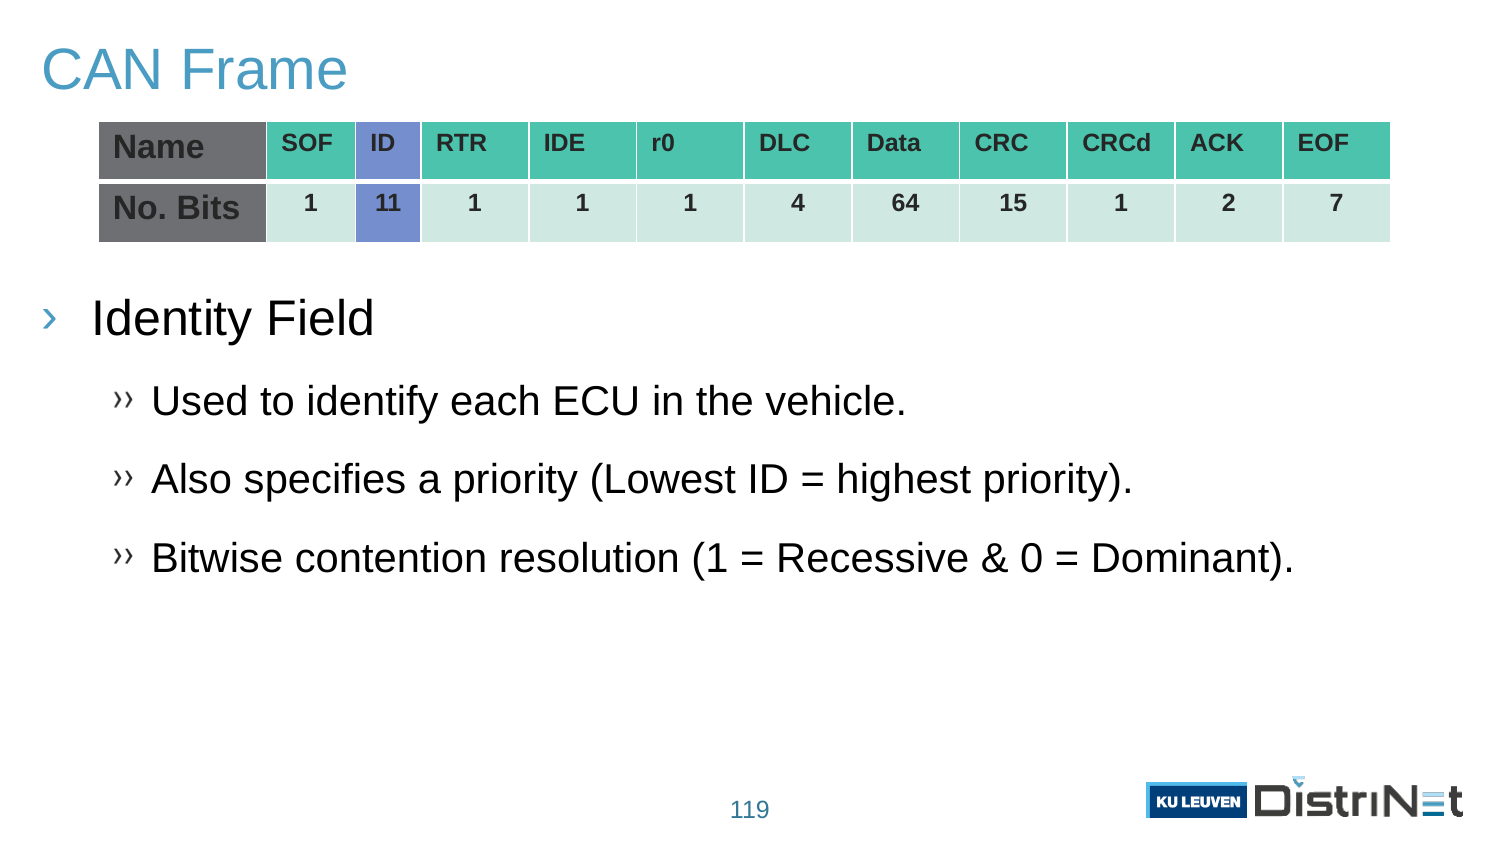

# CAN Frame
| Name | SOF | ID | RTR | IDE | r0 | DLC | Data | CRC | CRCd | ACK | EOF |
| --- | --- | --- | --- | --- | --- | --- | --- | --- | --- | --- | --- |
| No. Bits | 1 | 11 | 1 | 1 | 1 | 4 | 64 | 15 | 1 | 2 | 7 |
Identity Field
Used to identify each ECU in the vehicle.
Also specifies a priority (Lowest ID = highest priority).
Bitwise contention resolution (1 = Recessive & 0 = Dominant).
119